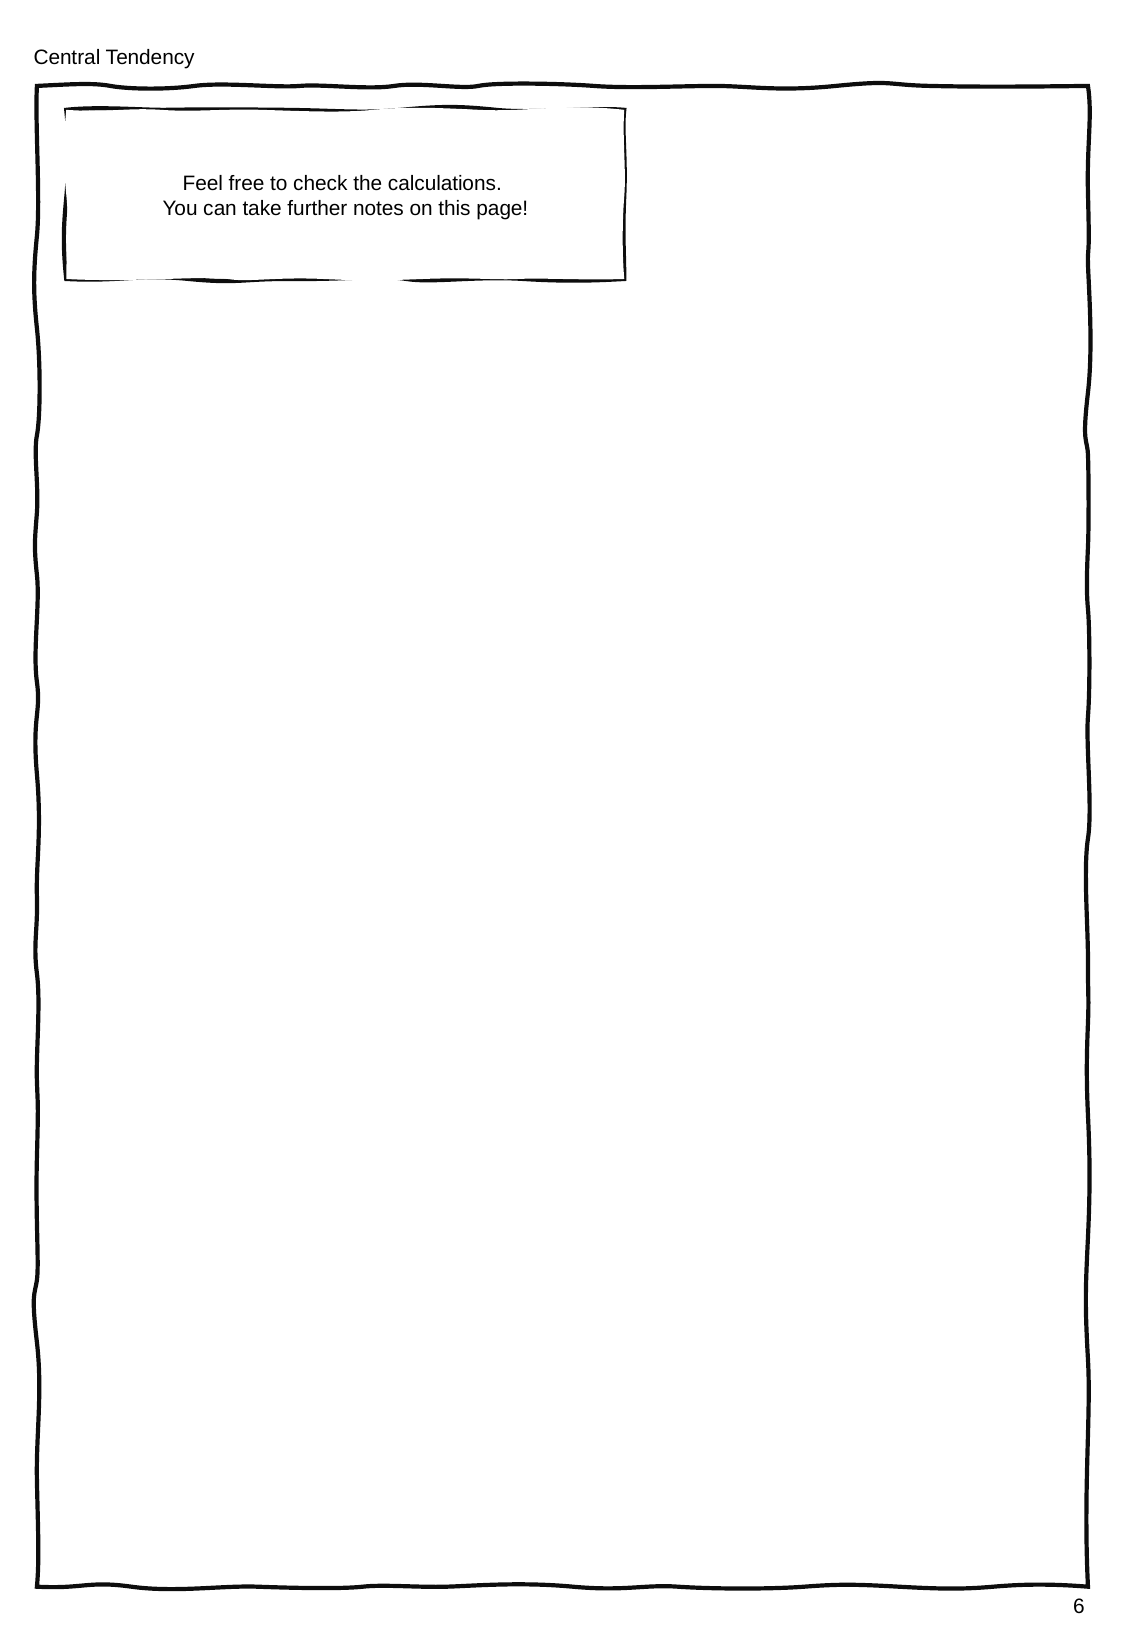

Central Tendency

Feel free to check the calculations.
You can take further notes on this page!
6